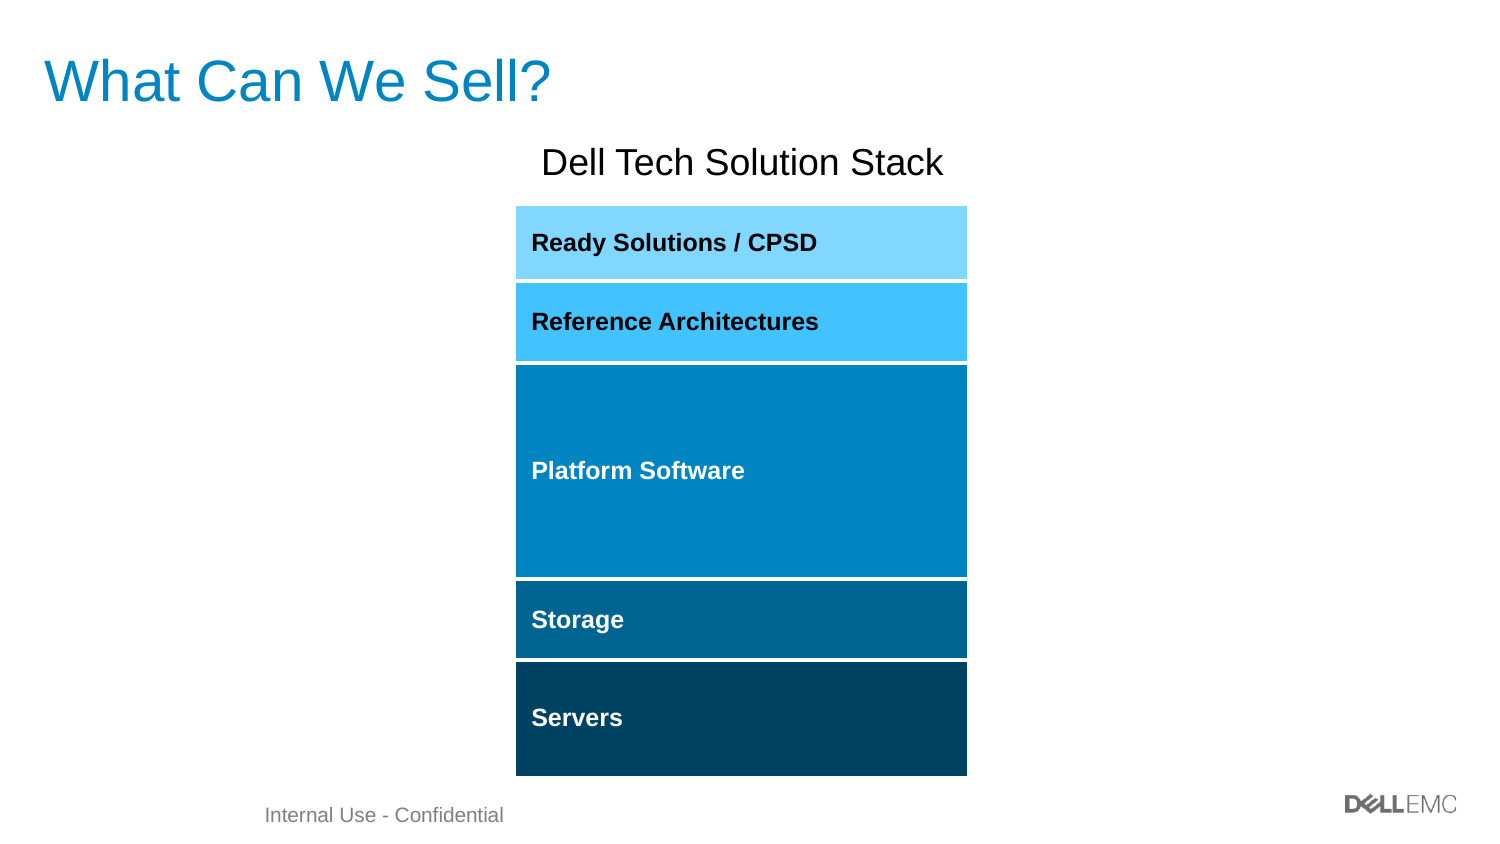

# What Can We Sell?
| Dell Tech Solution Stack |
| --- |
| Ready Solutions / CPSD |
| Reference Architectures |
| Platform Software |
| Storage |
| Servers |